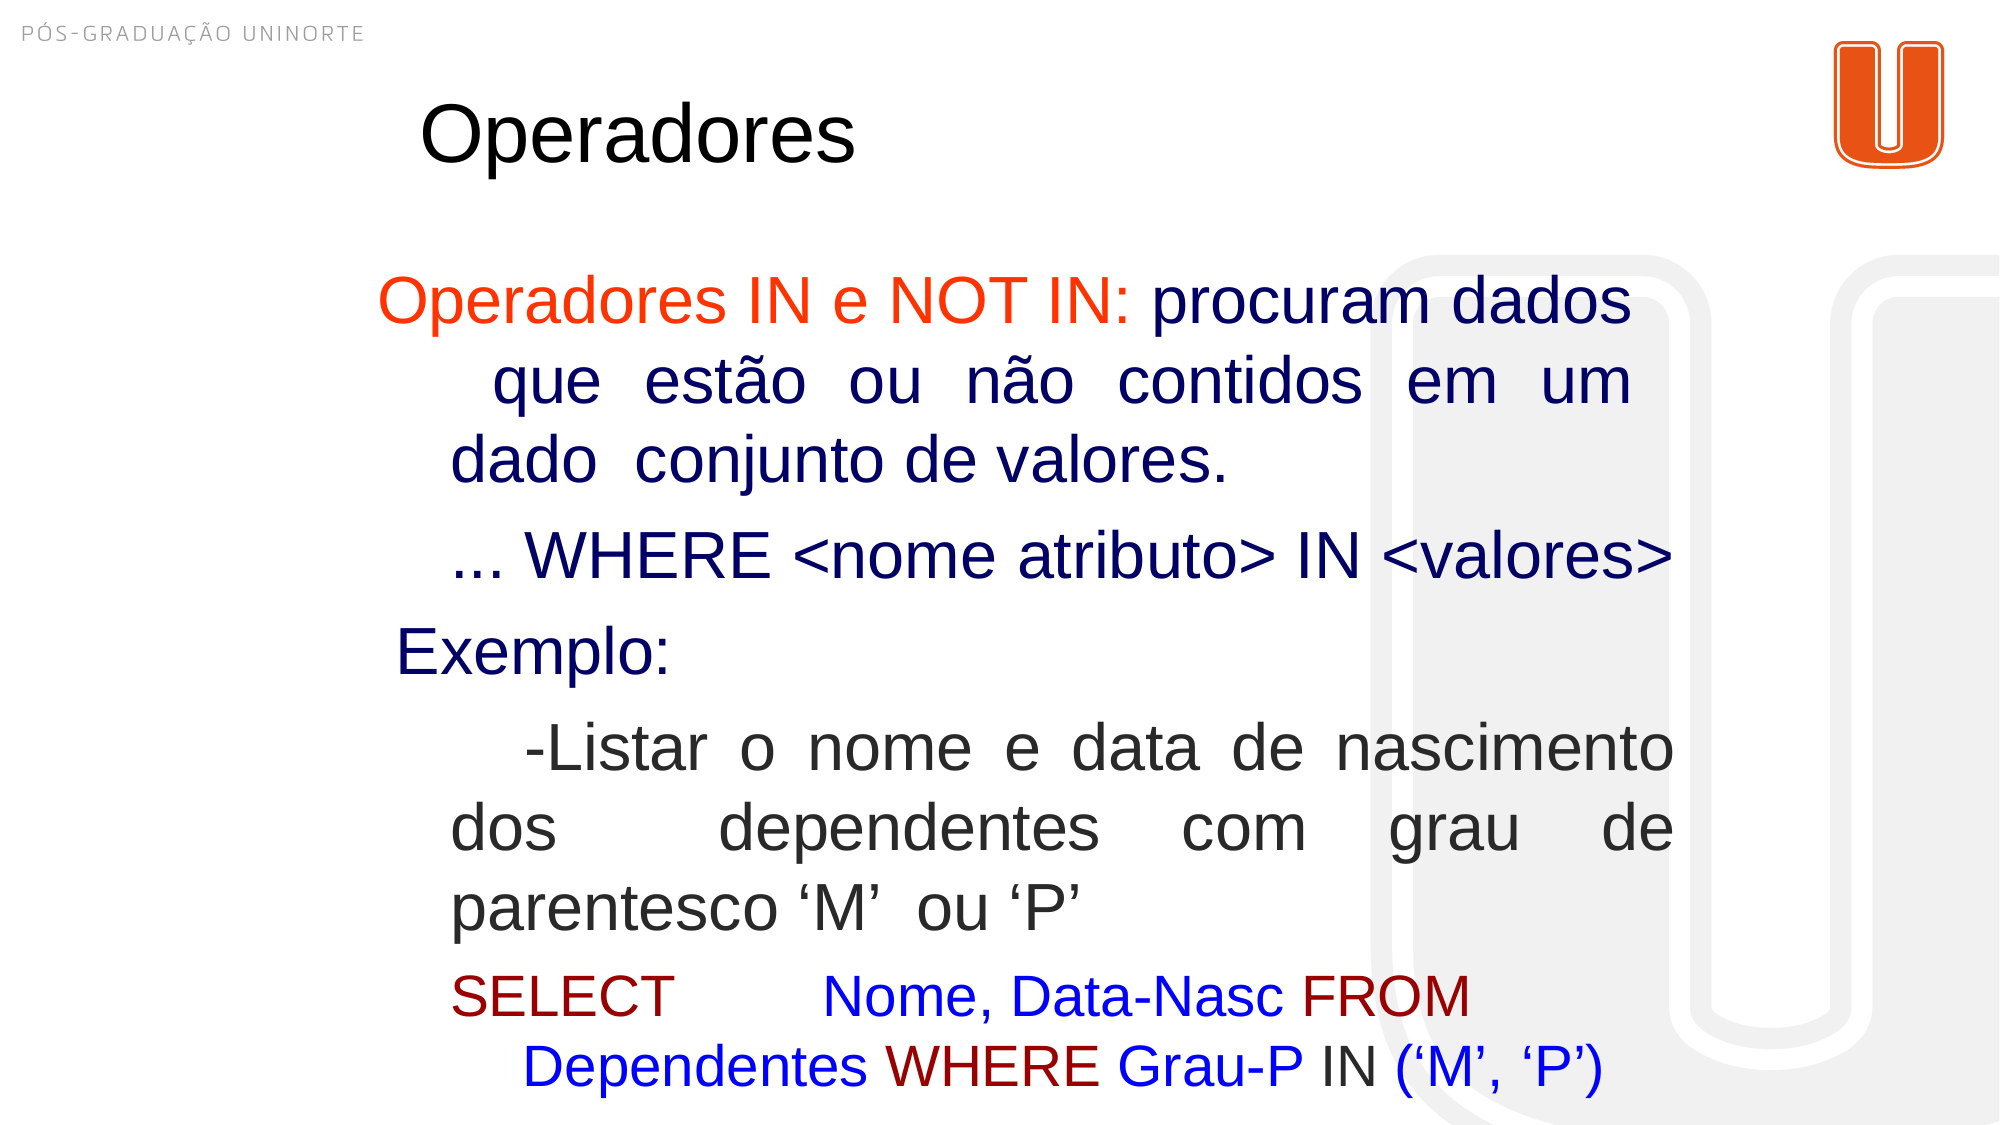

# Operadores
Operadores IN e NOT IN: procuram dados  que estão ou não contidos em um dado  conjunto de valores.
... WHERE <nome atributo> IN <valores>  Exemplo:
-Listar o nome e data de nascimento dos  dependentes com grau de parentesco ‘M’  ou ‘P’
SELECT	Nome, Data-Nasc FROM  Dependentes WHERE Grau-P IN (‘M’, ‘P’)